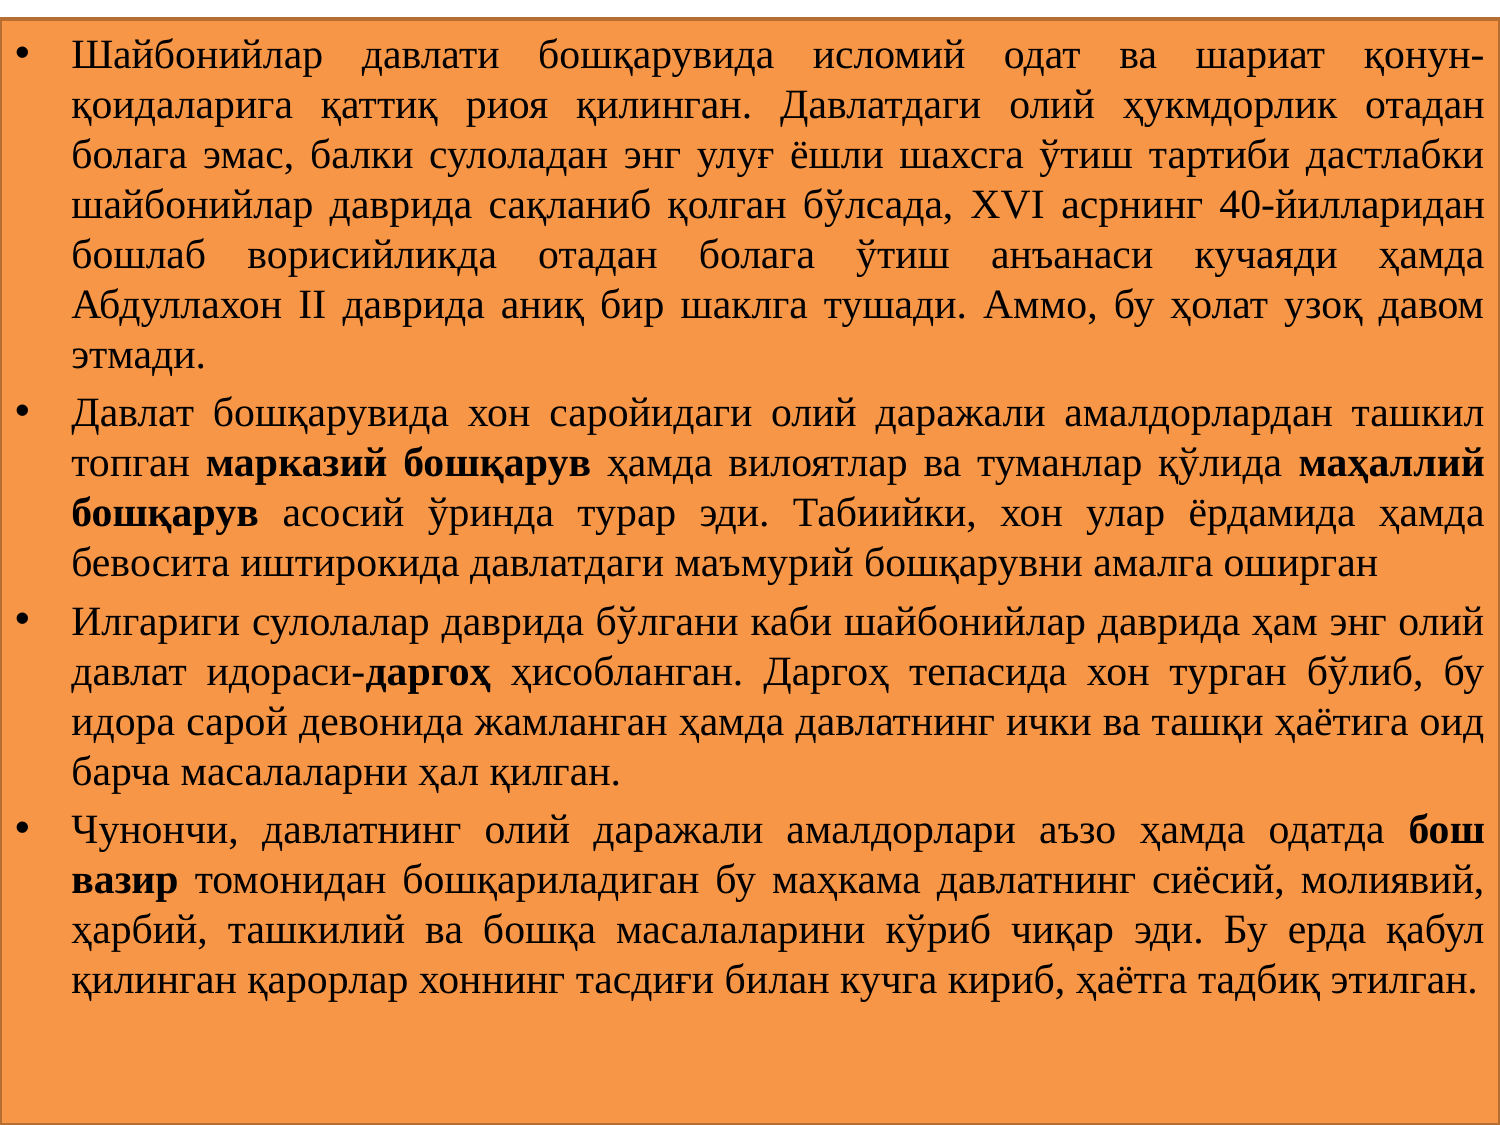

Шайбонийлар давлати бошқарувида исломий одат ва шариат қонун- қоидаларига қаттиқ риоя қилинган. Давлатдаги олий ҳукмдорлик отадан болага эмас, балки сулоладан энг улуғ ёшли шахсга ўтиш тартиби дастлабки шайбонийлар даврида сақланиб қолган бўлсада, XVI асрнинг 40-йилларидан бошлаб ворисийликда отадан болага ўтиш анъанаси кучаяди ҳамда Абдуллахон II даврида аниқ бир шаклга тушади. Аммо, бу ҳолат узоқ давом этмади.
Давлат бошқарувида хон саройидаги олий даражали амалдорлардан ташкил топган марказий бошқарув ҳамда вилоятлар ва туманлар қўлида маҳаллий бошқарув асосий ўринда турар эди. Табиийки, хон улар ёрдамида ҳамда бевосита иштирокида давлатдаги маъмурий бошқарувни амалга оширган
Илгариги сулолалар даврида бўлгани каби шайбонийлар даврида ҳам энг олий давлат идораси-даргоҳ ҳисобланган. Даргоҳ тепасида хон турган бўлиб, бу идора сарой девонида жамланган ҳамда давлатнинг ички ва ташқи ҳаётига оид барча масалаларни ҳал қилган.
Чунончи, давлатнинг олий даражали амалдорлари аъзо ҳамда одатда бош вазир томонидан бошқариладиган бу маҳкама давлатнинг сиёсий, молиявий, ҳарбий, ташкилий ва бошқа масалаларини кўриб чиқар эди. Бу ерда қабул қилинган қарорлар хоннинг тасдиғи билан кучга кириб, ҳаётга тадбиқ этилган.